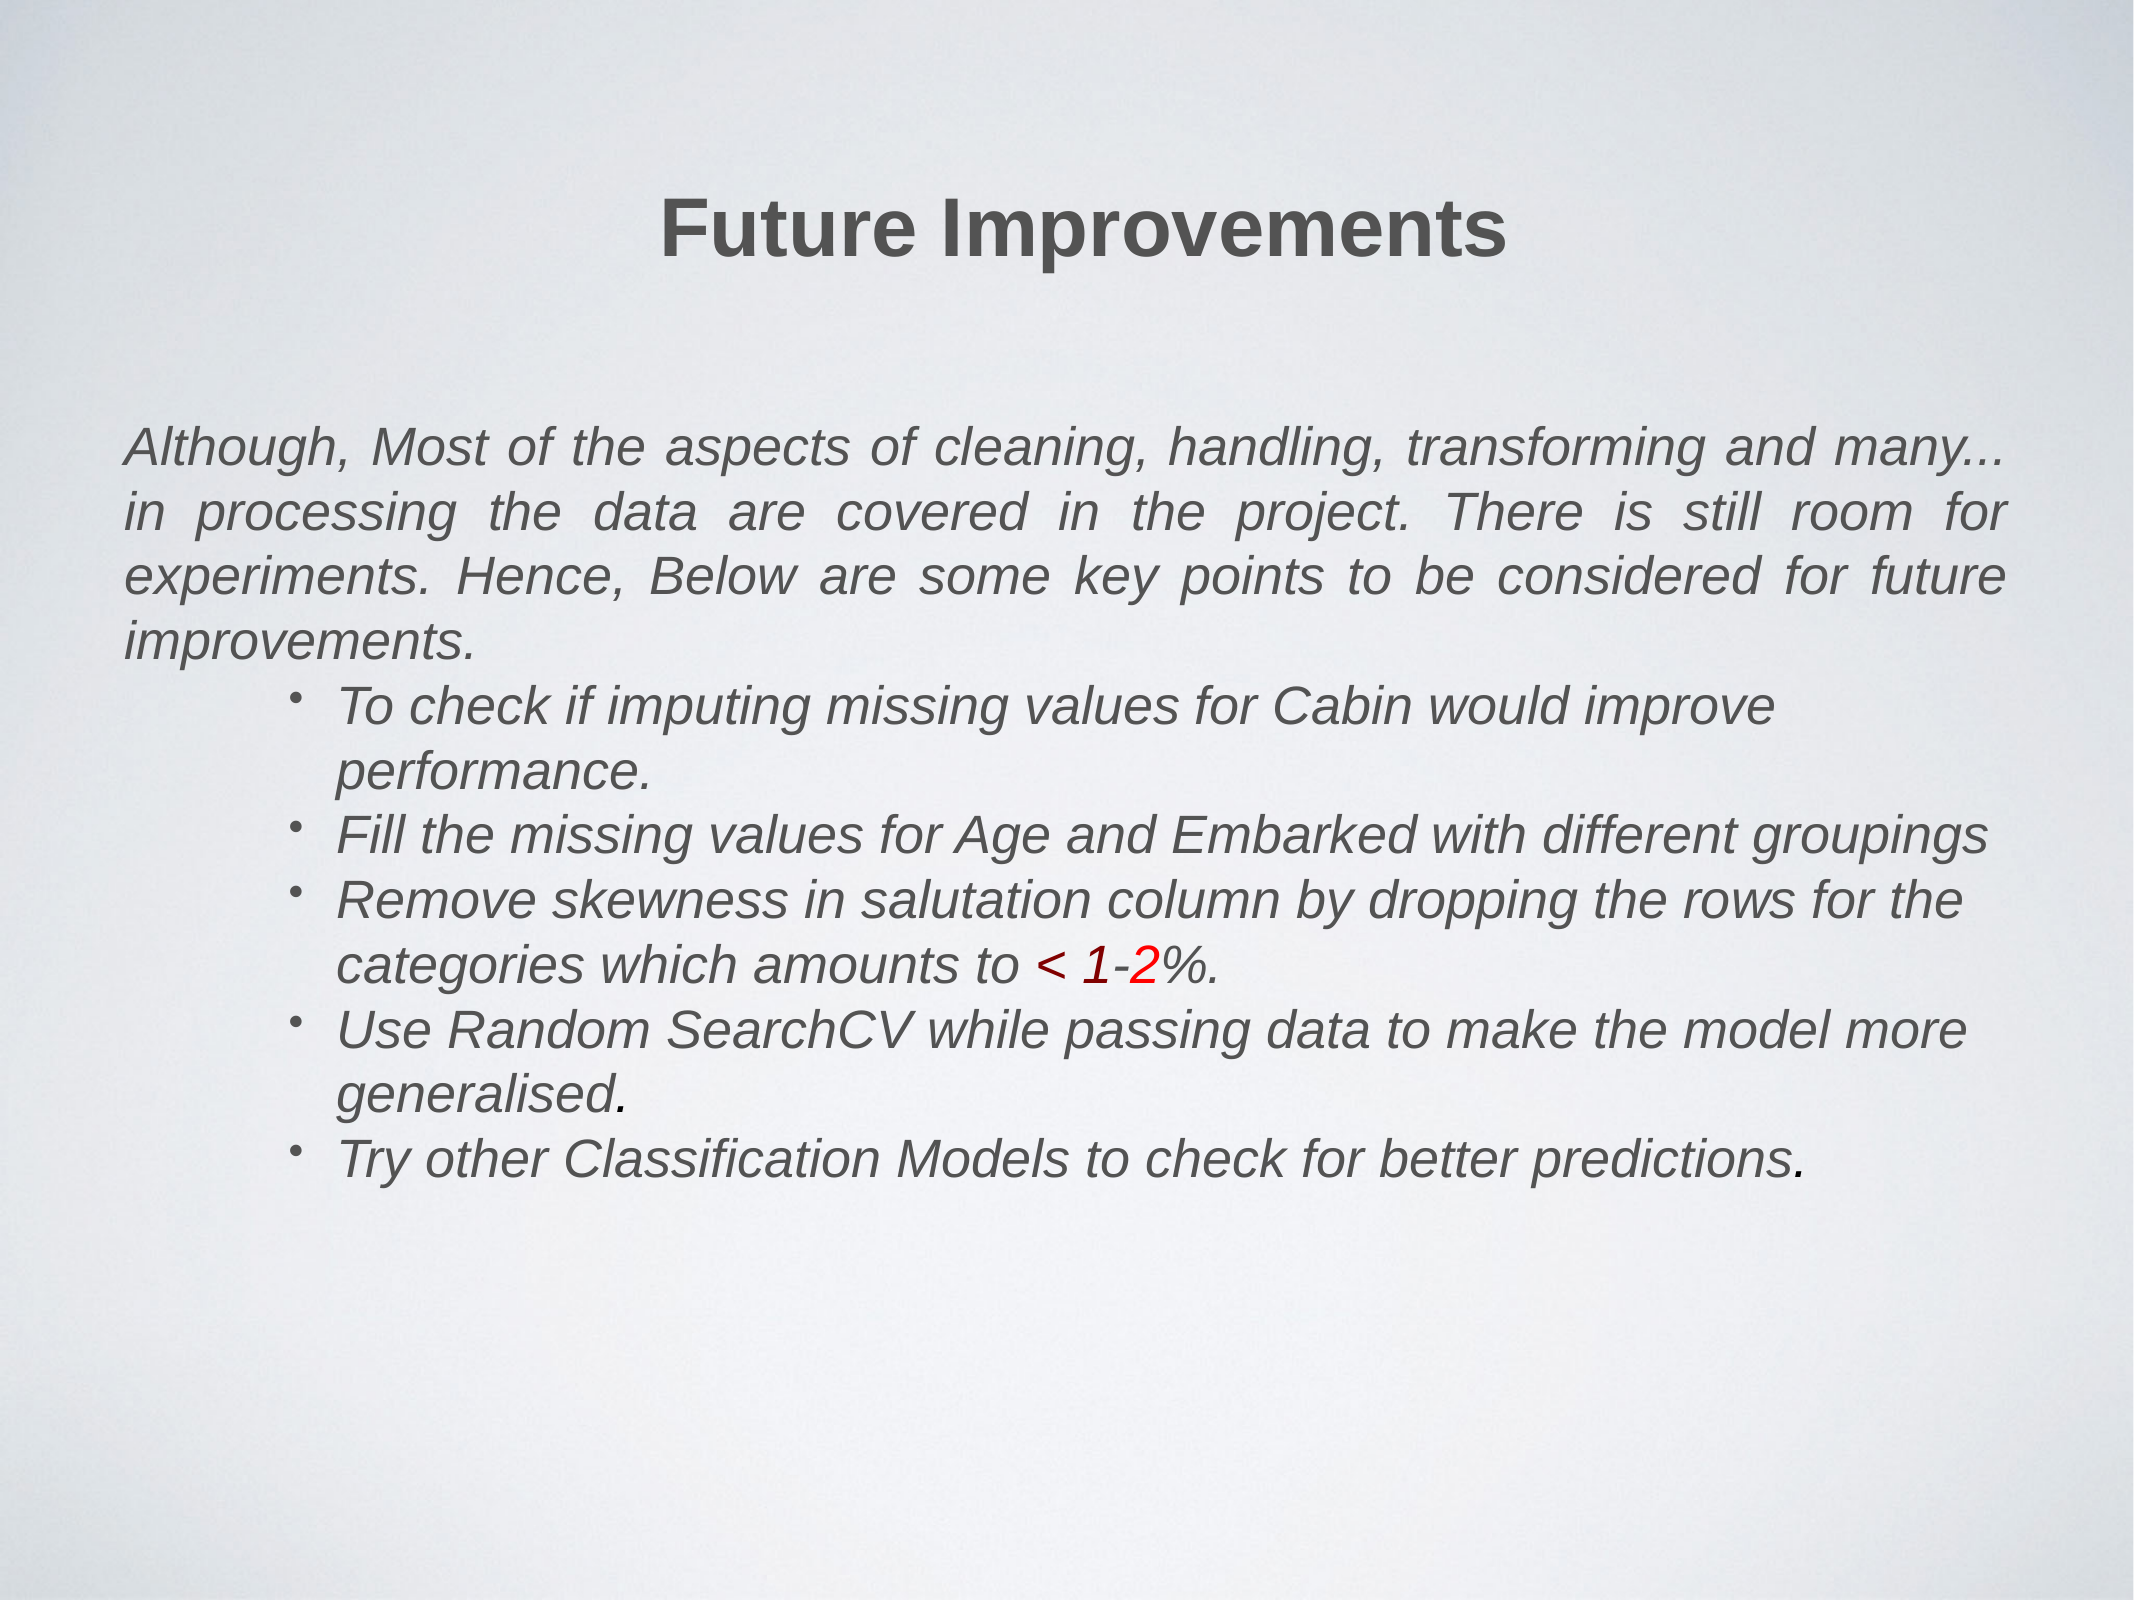

Future Improvements
Although, Most of the aspects of cleaning, handling, transforming and many... in processing the data are covered in the project. There is still room for experiments. Hence, Below are some key points to be considered for future improvements.
To check if imputing missing values for Cabin would improve performance.
Fill the missing values for Age and Embarked with different groupings
Remove skewness in salutation column by dropping the rows for the categories which amounts to < 1-2%.
Use Random SearchCV while passing data to make the model more generalised.
Try other Classification Models to check for better predictions.